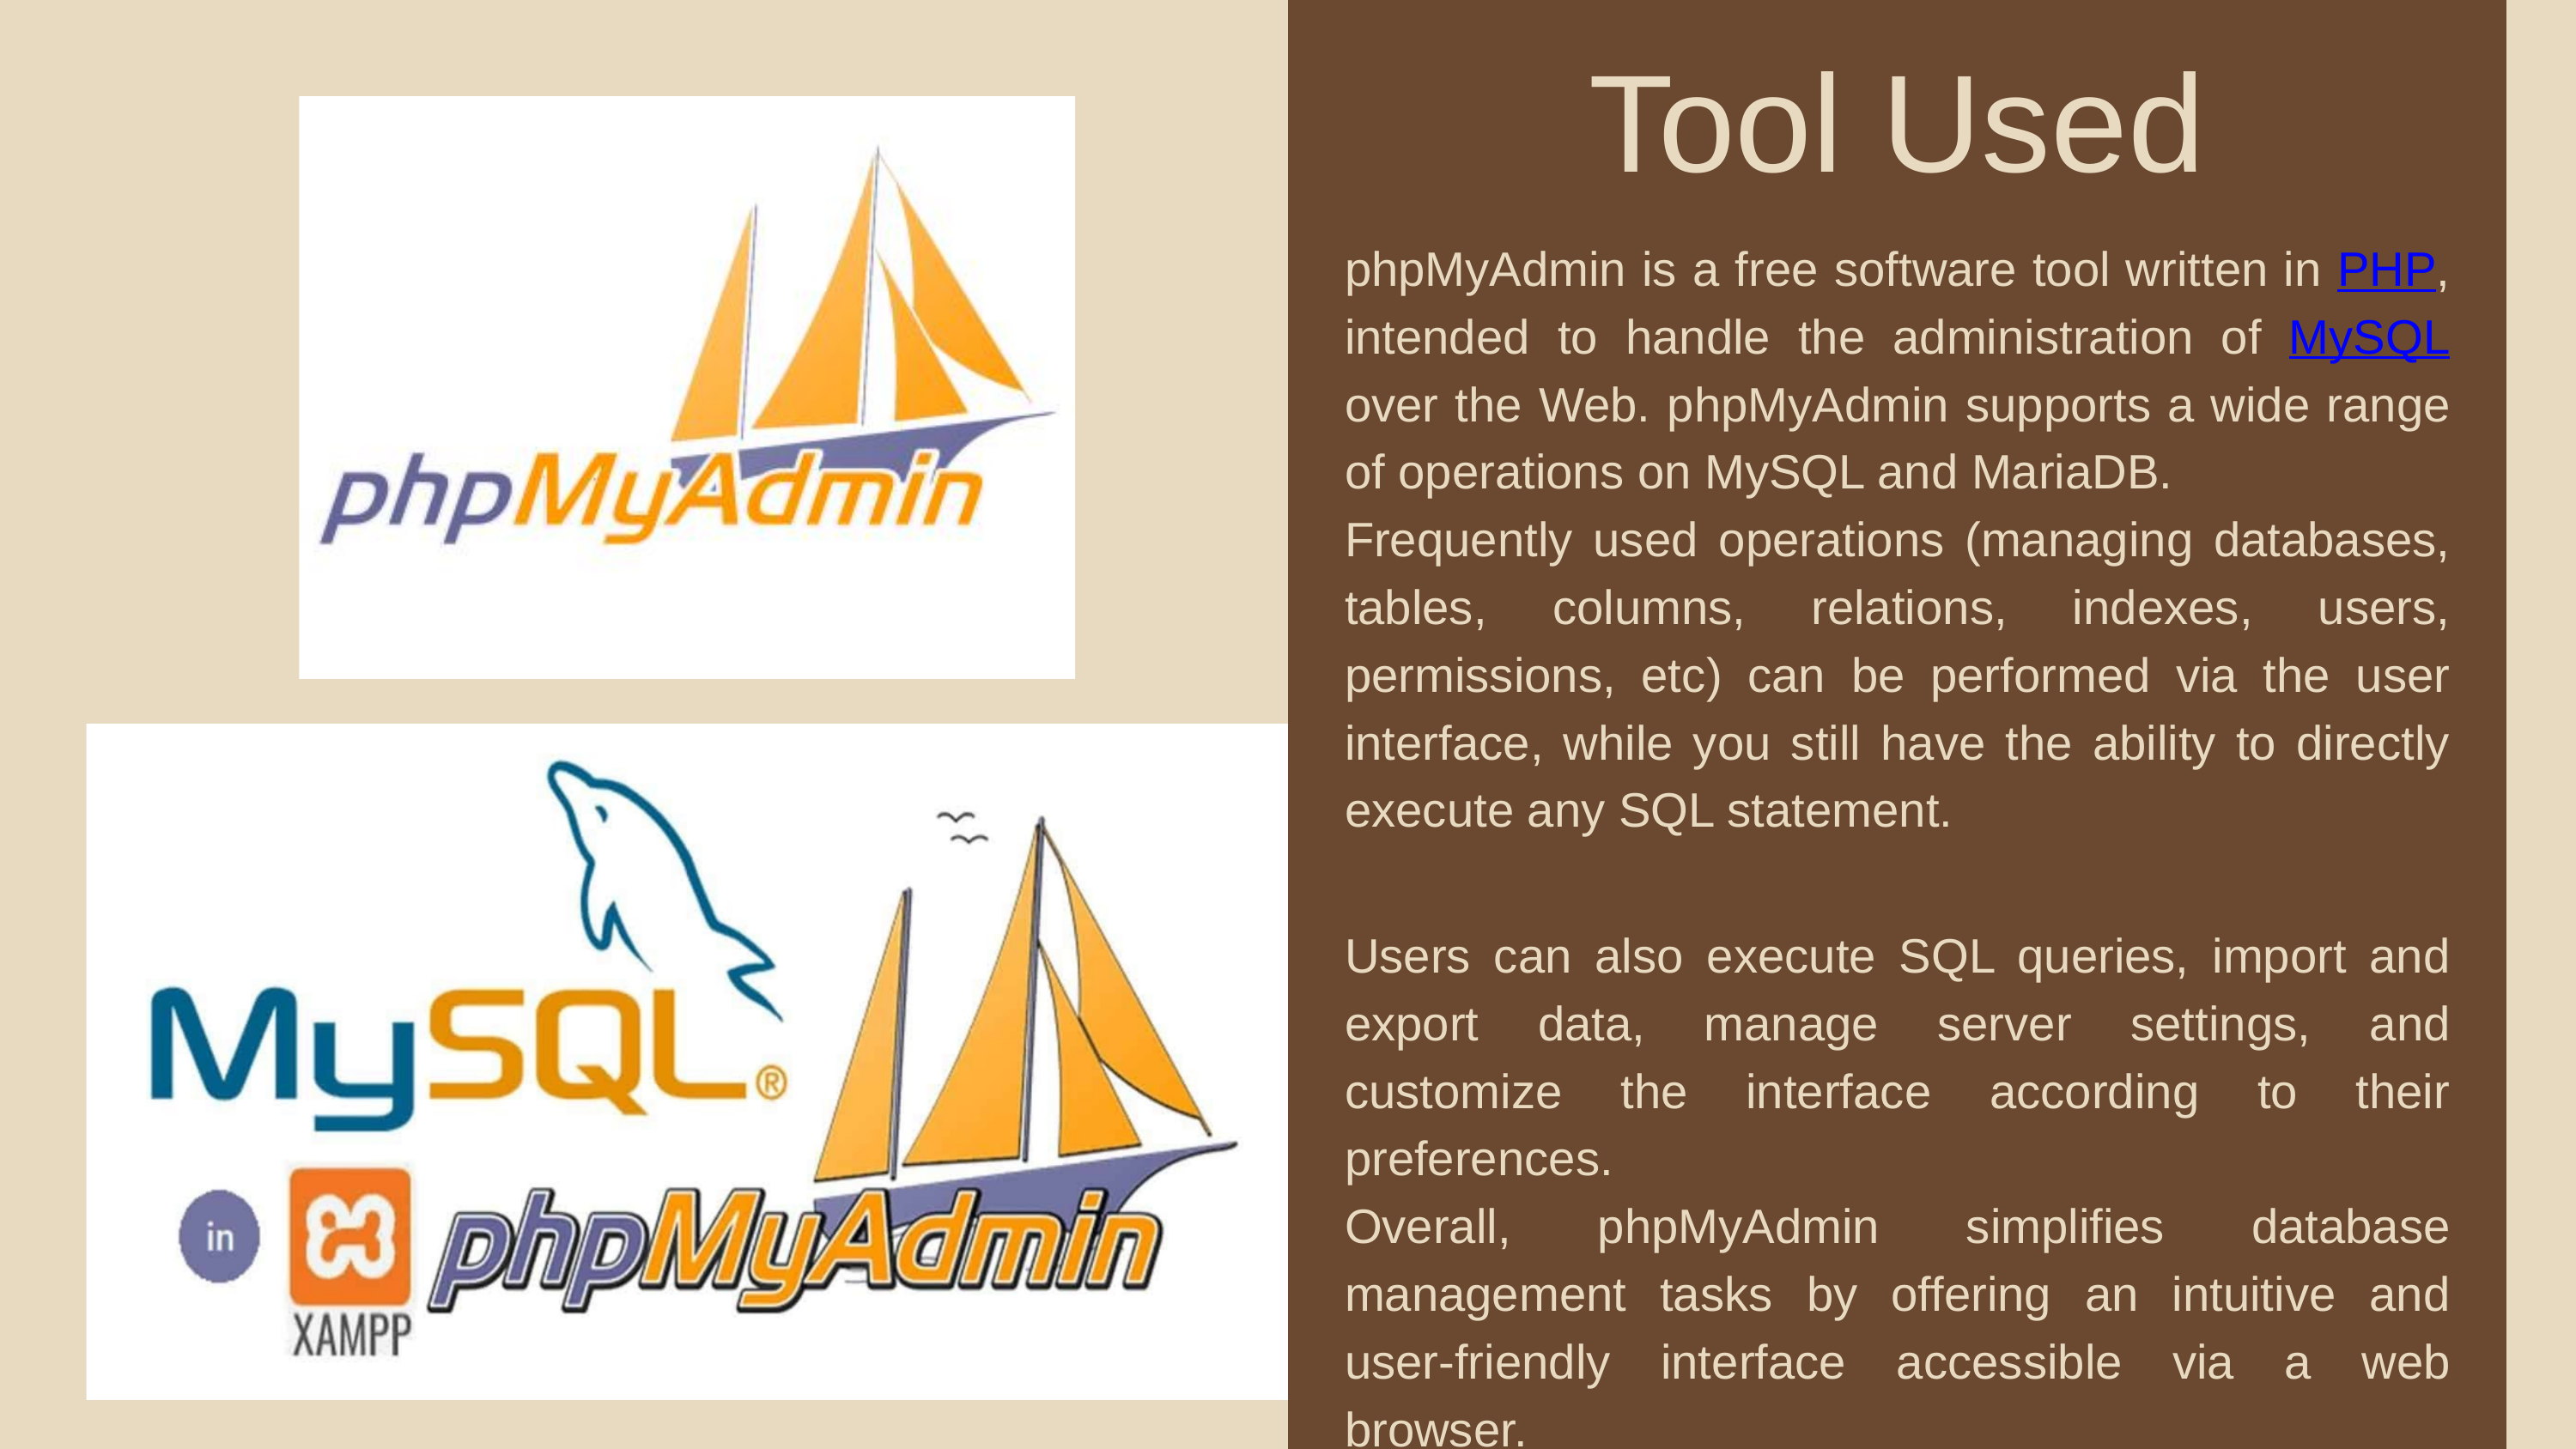

Tool Used

phpMyAdmin is a free software tool written in PHP, intended to handle the administration of MySQL over the Web. phpMyAdmin supports a wide range of operations on MySQL and MariaDB.
Frequently used operations (managing databases, tables, columns, relations, indexes, users, permissions, etc) can be performed via the user interface, while you still have the ability to directly execute any SQL statement.

Users can also execute SQL queries, import and export data, manage server settings, and customize the interface according to their preferences.
Overall, phpMyAdmin simplifies database management tasks by offering an intuitive and user-friendly interface accessible via a web browser.